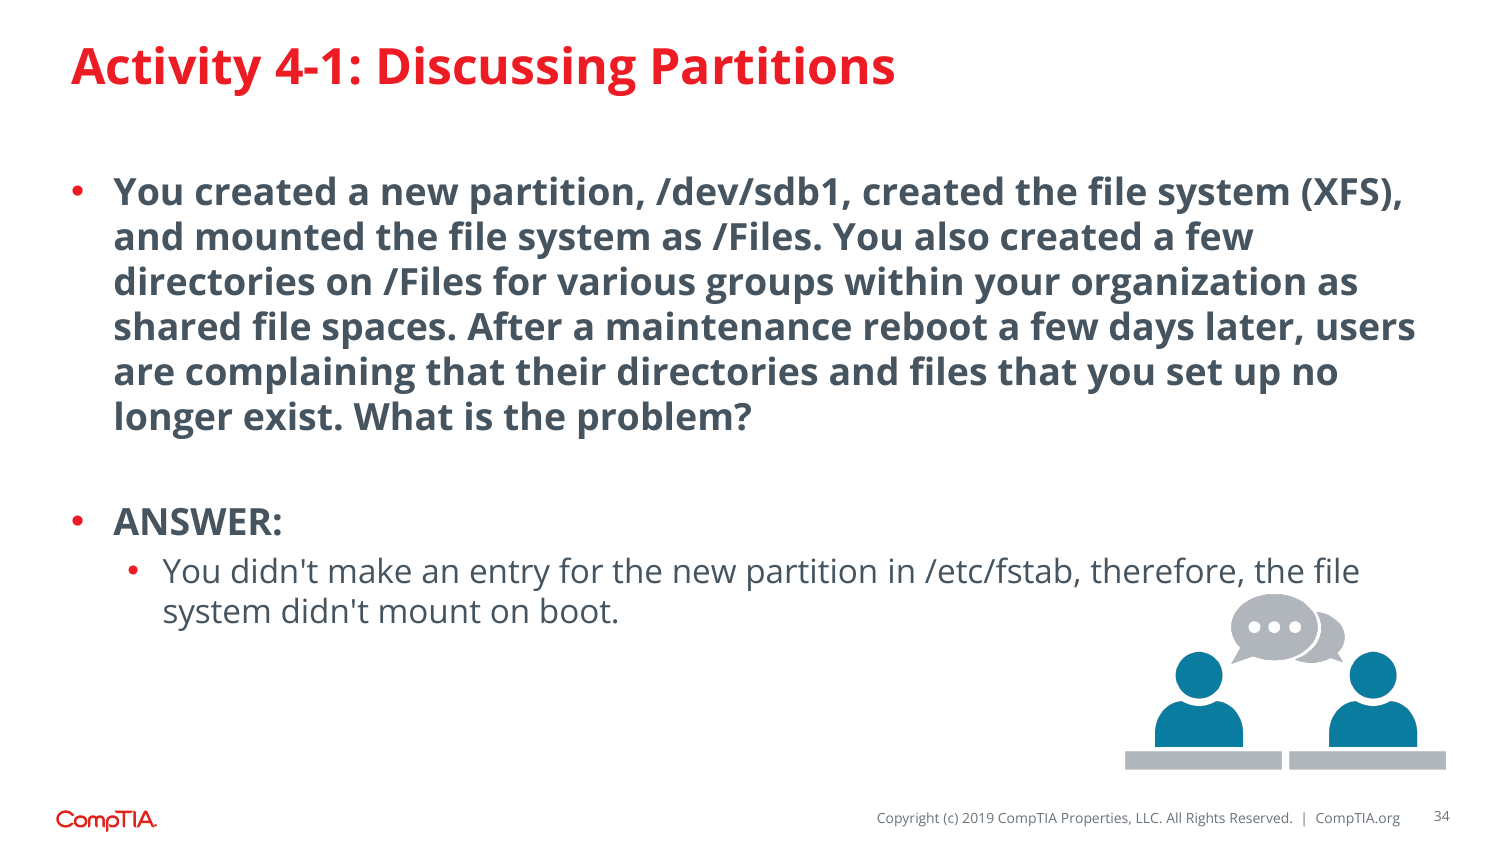

# Activity 4-1: Discussing Partitions
You created a new partition, /dev/sdb1, created the file system (XFS), and mounted the file system as /Files. You also created a few directories on /Files for various groups within your organization as shared file spaces. After a maintenance reboot a few days later, users are complaining that their directories and files that you set up no longer exist. What is the problem?

ANSWER:
You didn't make an entry for the new partition in /etc/fstab, therefore, the file system didn't mount on boot.

34